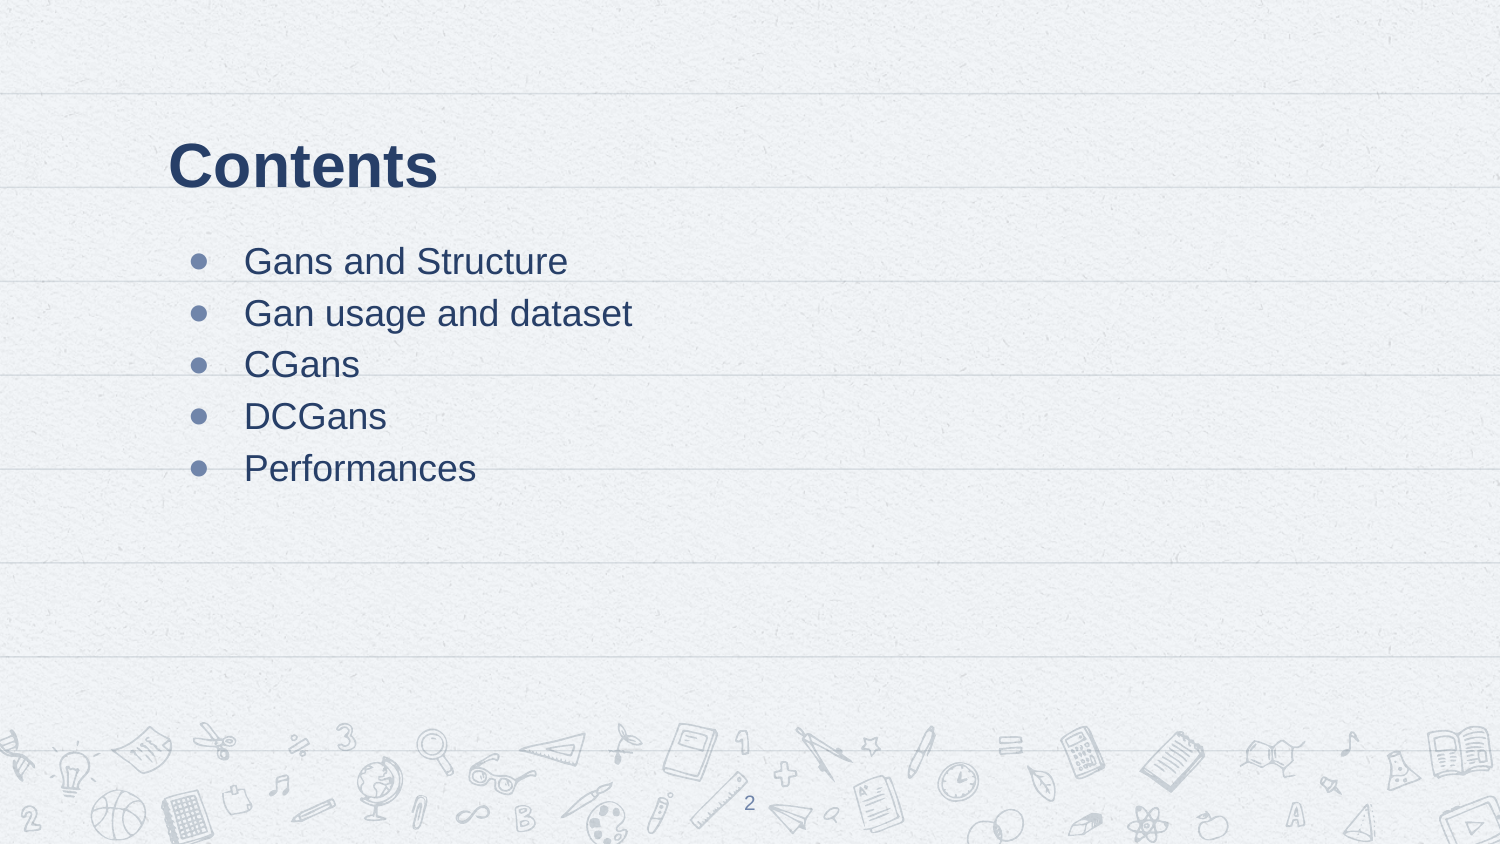

# Contents
Gans and Structure
Gan usage and dataset
CGans
DCGans
Performances
2